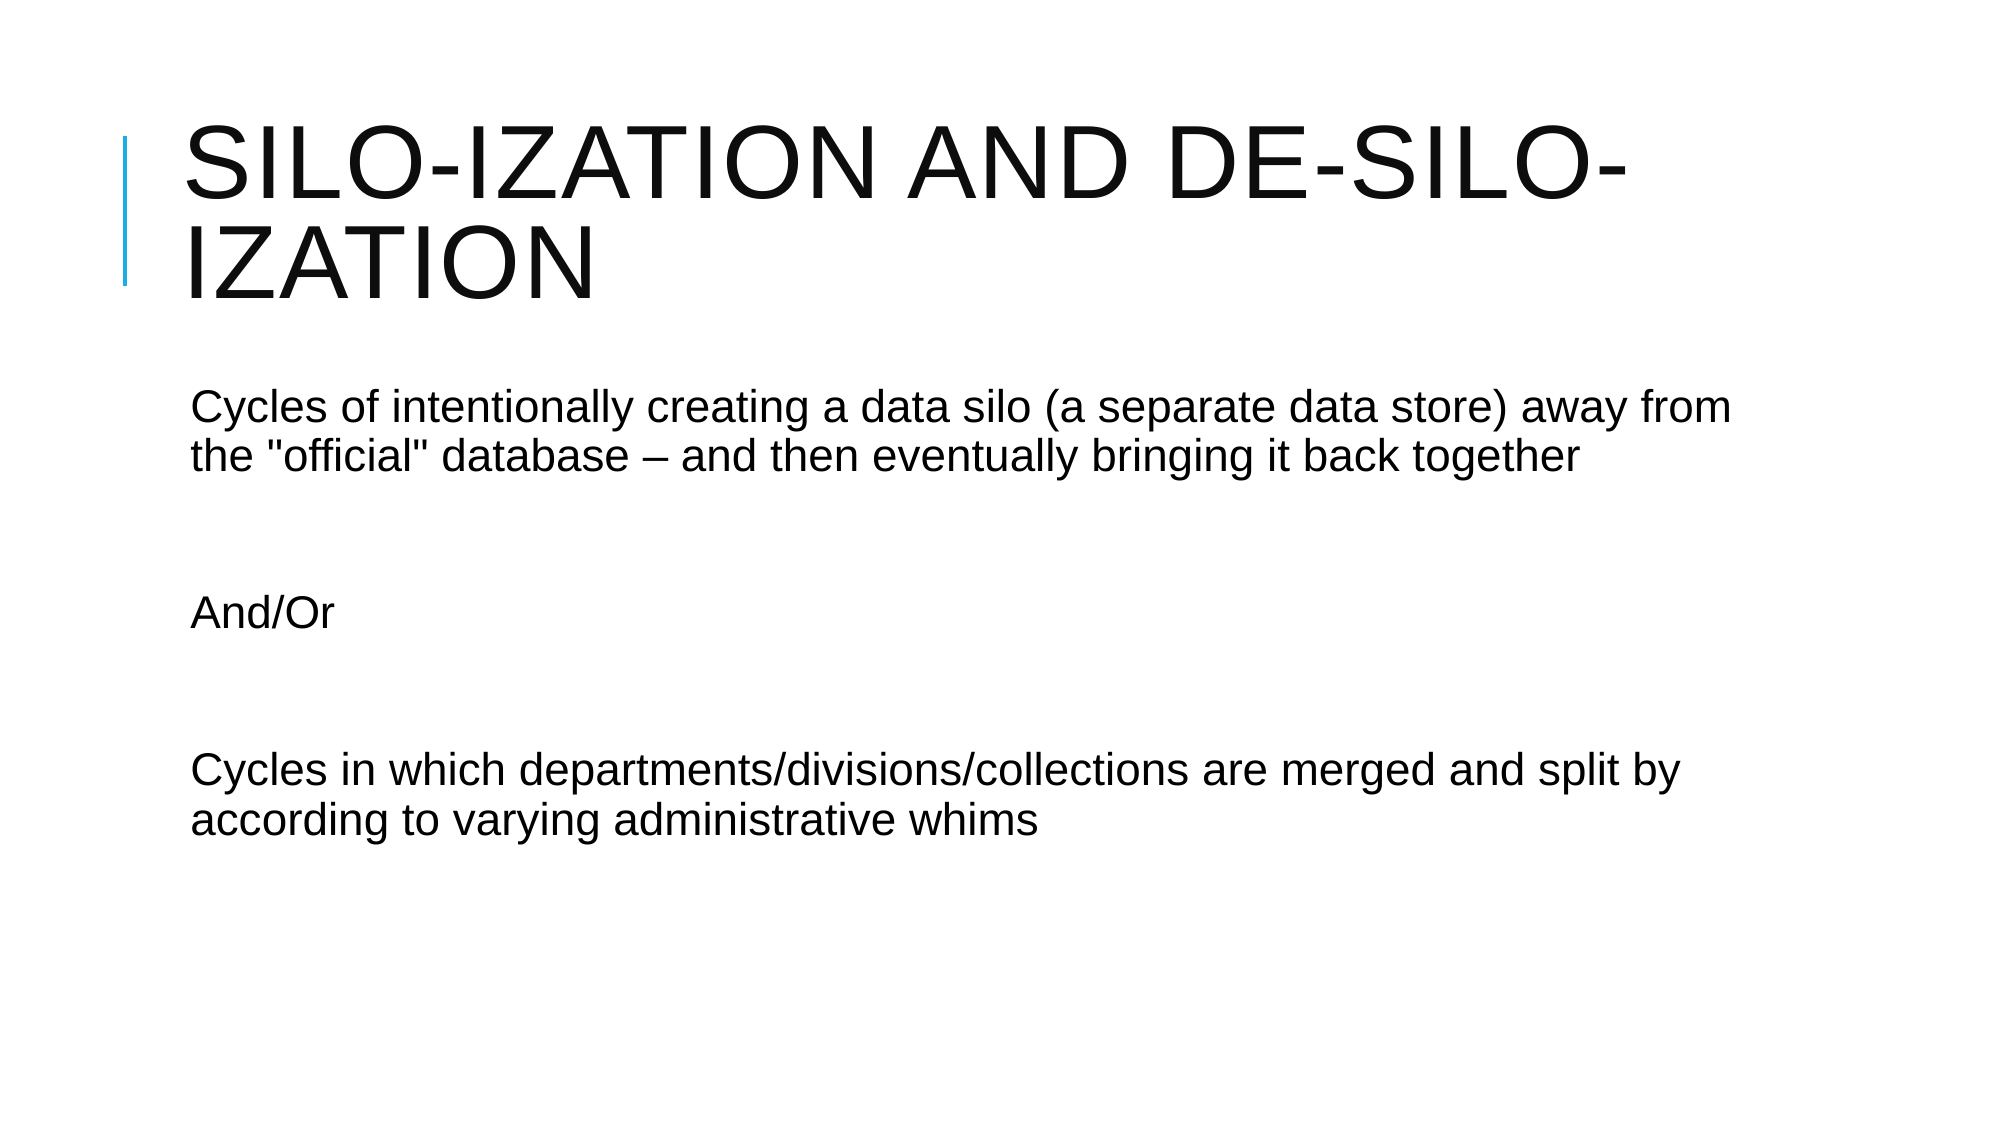

# Silo-ization and De-Silo-ization
Cycles of intentionally creating a data silo (a separate data store) away from the "official" database – and then eventually bringing it back together

And/Or

Cycles in which departments/divisions/collections are merged and split by according to varying administrative whims